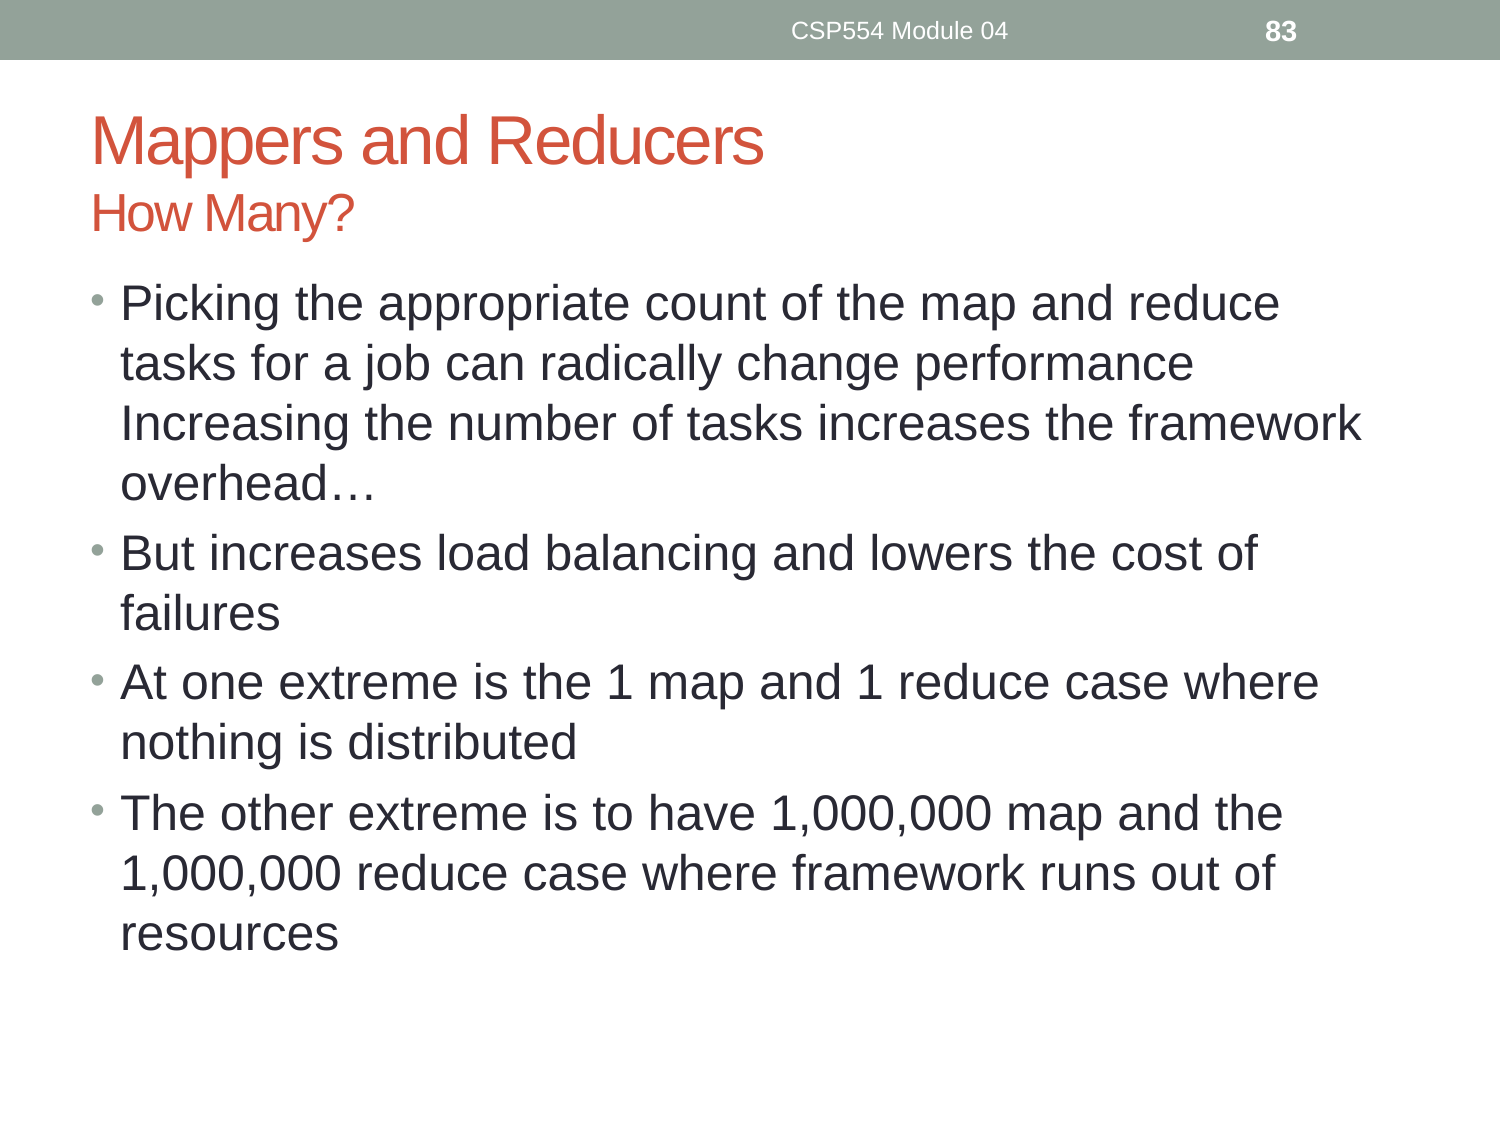

CSP554 Module 04
83
# Mappers and Reducers How Many?
Picking the appropriate count of the map and reduce tasks for a job can radically change performance Increasing the number of tasks increases the framework overhead…
But increases load balancing and lowers the cost of failures
At one extreme is the 1 map and 1 reduce case where nothing is distributed
The other extreme is to have 1,000,000 map and the 1,000,000 reduce case where framework runs out of resources